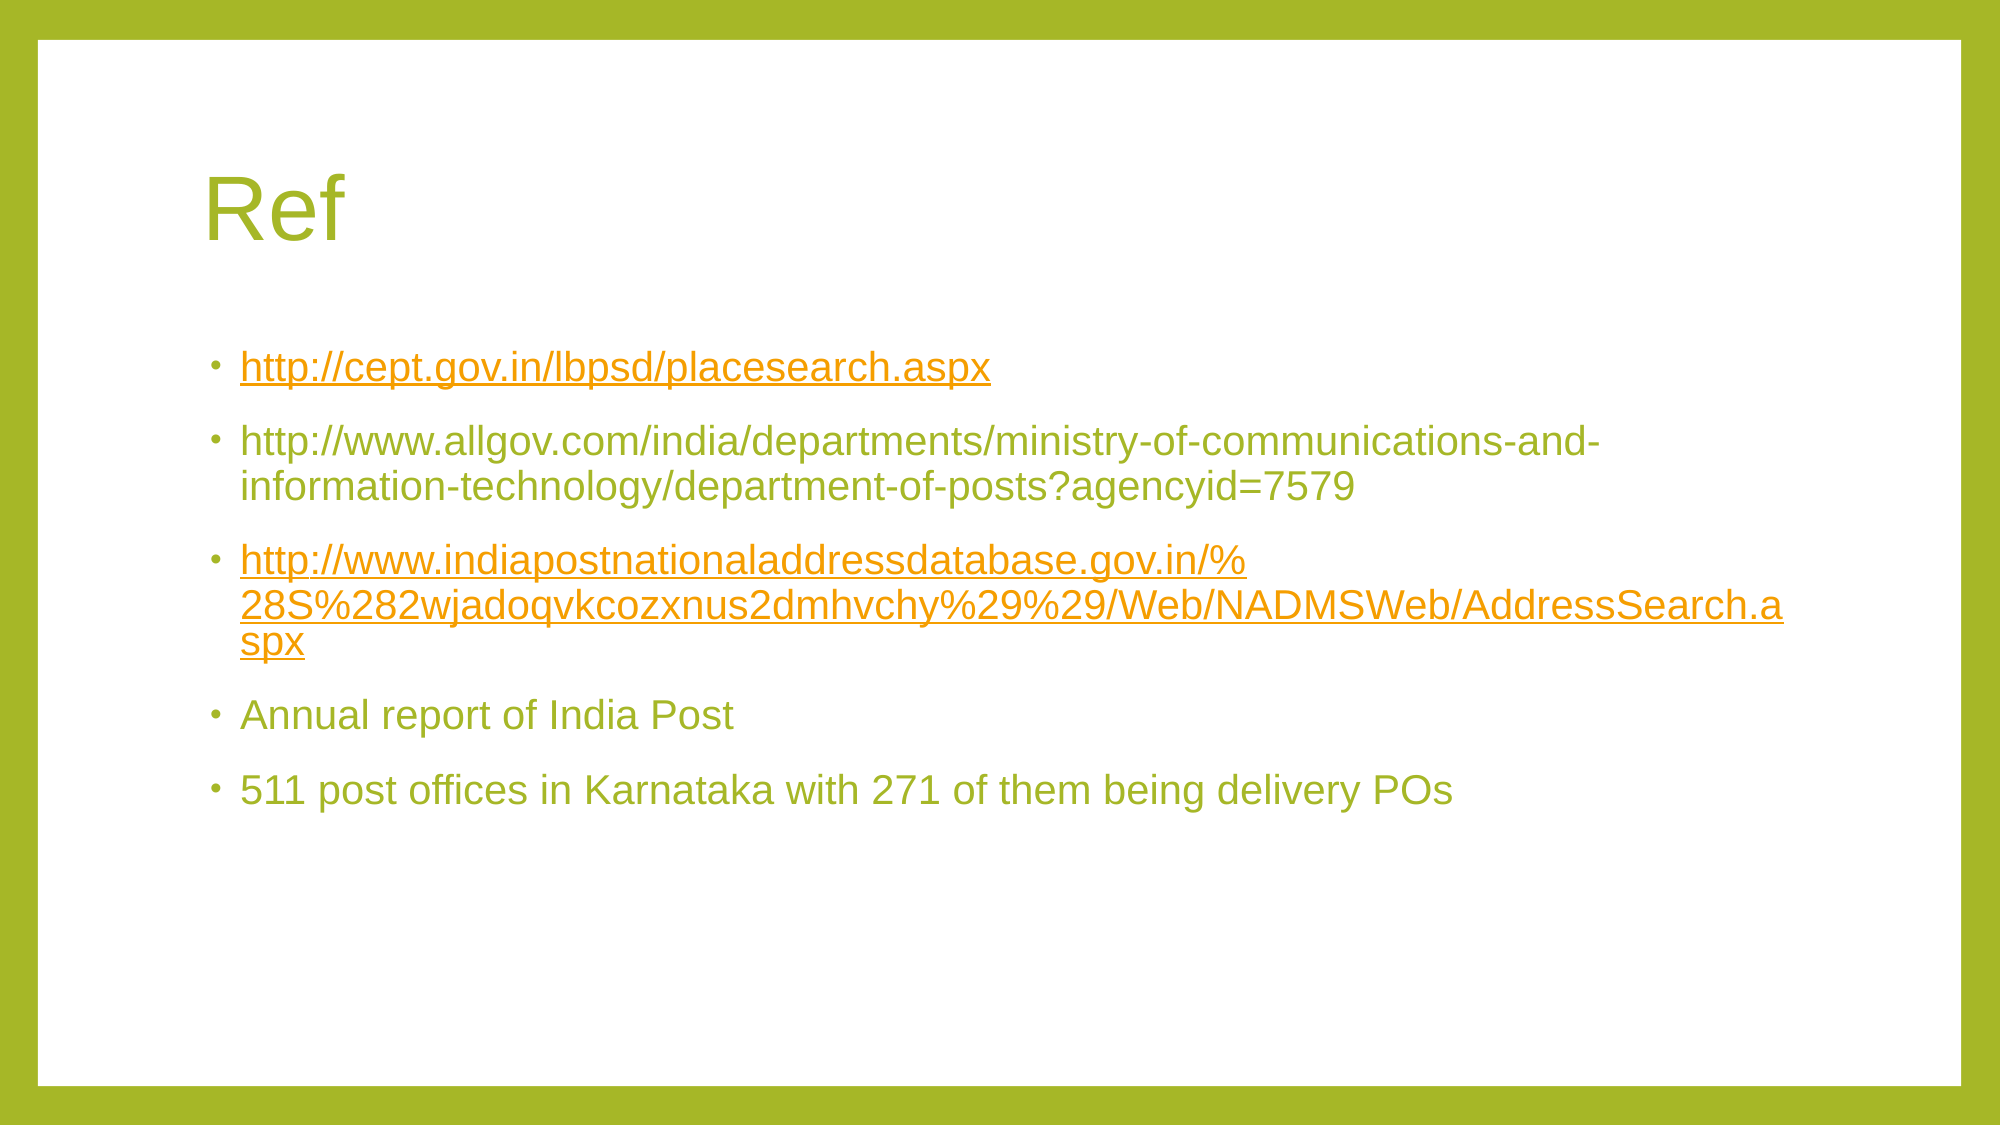

# Ref
http://cept.gov.in/lbpsd/placesearch.aspx
http://www.allgov.com/india/departments/ministry-of-communications-and-information-technology/department-of-posts?agencyid=7579
http://www.indiapostnationaladdressdatabase.gov.in/%28S%282wjadoqvkcozxnus2dmhvchy%29%29/Web/NADMSWeb/AddressSearch.aspx
Annual report of India Post
511 post offices in Karnataka with 271 of them being delivery POs